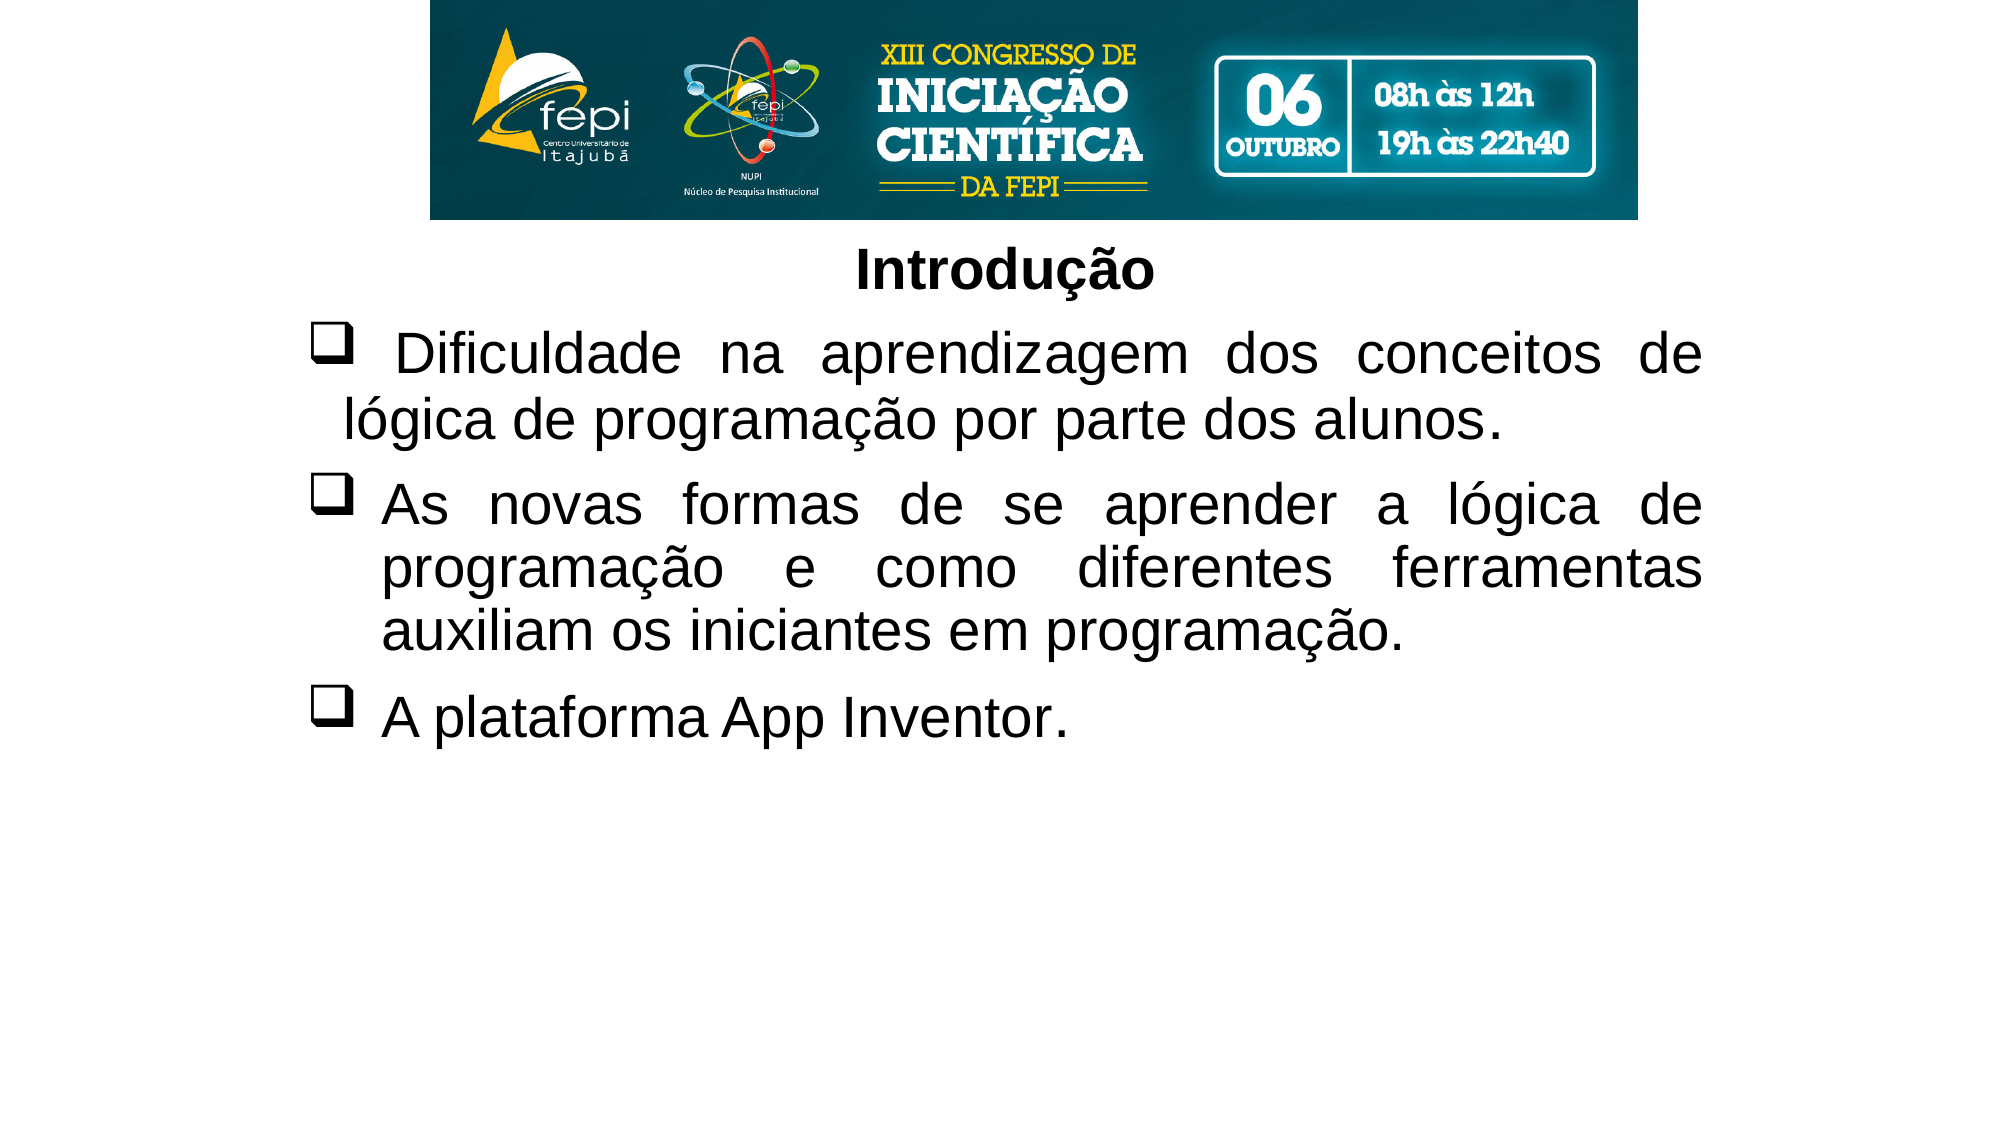

Introdução
 Dificuldade na aprendizagem dos conceitos de lógica de programação por parte dos alunos.
As novas formas de se aprender a lógica de programação e como diferentes ferramentas auxiliam os iniciantes em programação.
A plataforma App Inventor.